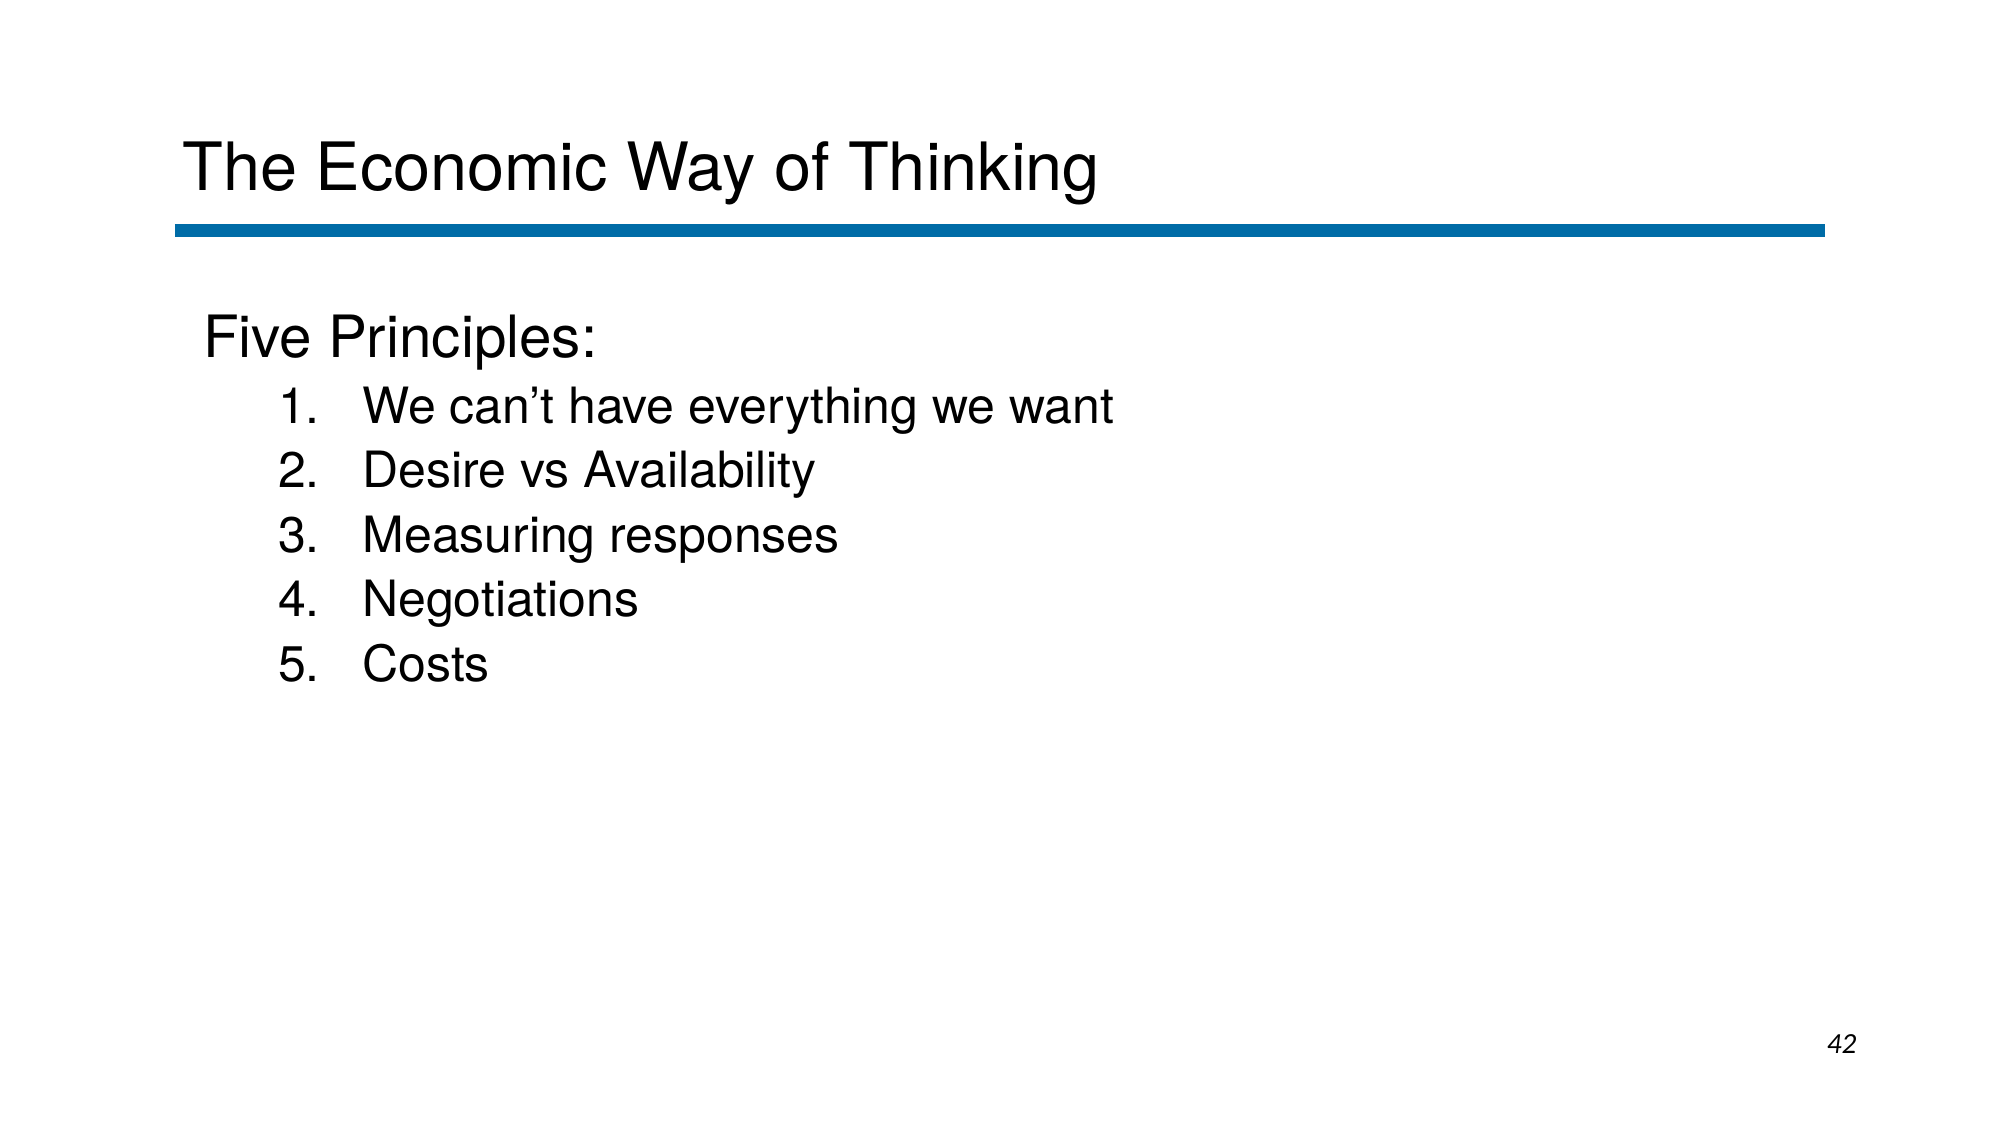

# The Economic Way of Thinking
Five Principles:
We can’t have everything we want
Desire vs Availability
Measuring responses
Negotiations
Costs